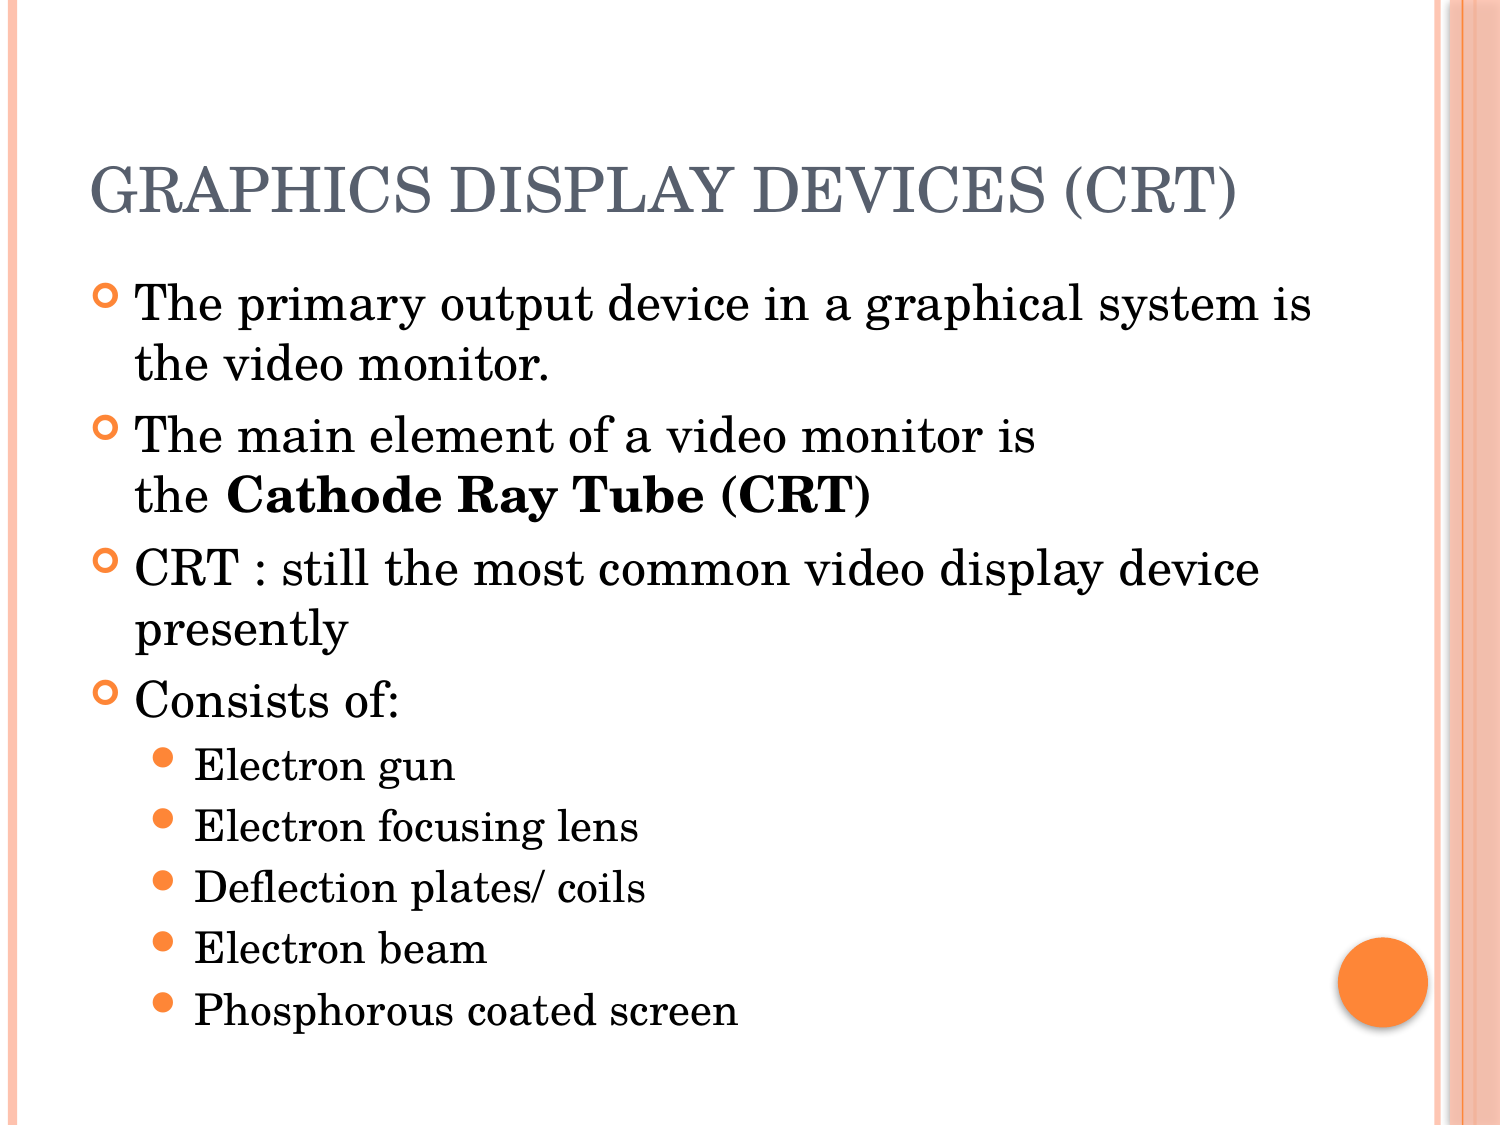

# Graphics Display Devices (CRT)
The primary output device in a graphical system is the video monitor.
The main element of a video monitor is the Cathode Ray Tube (CRT)
CRT : still the most common video display device presently
Consists of:
Electron gun
Electron focusing lens
Deflection plates/ coils
Electron beam
Phosphorous coated screen